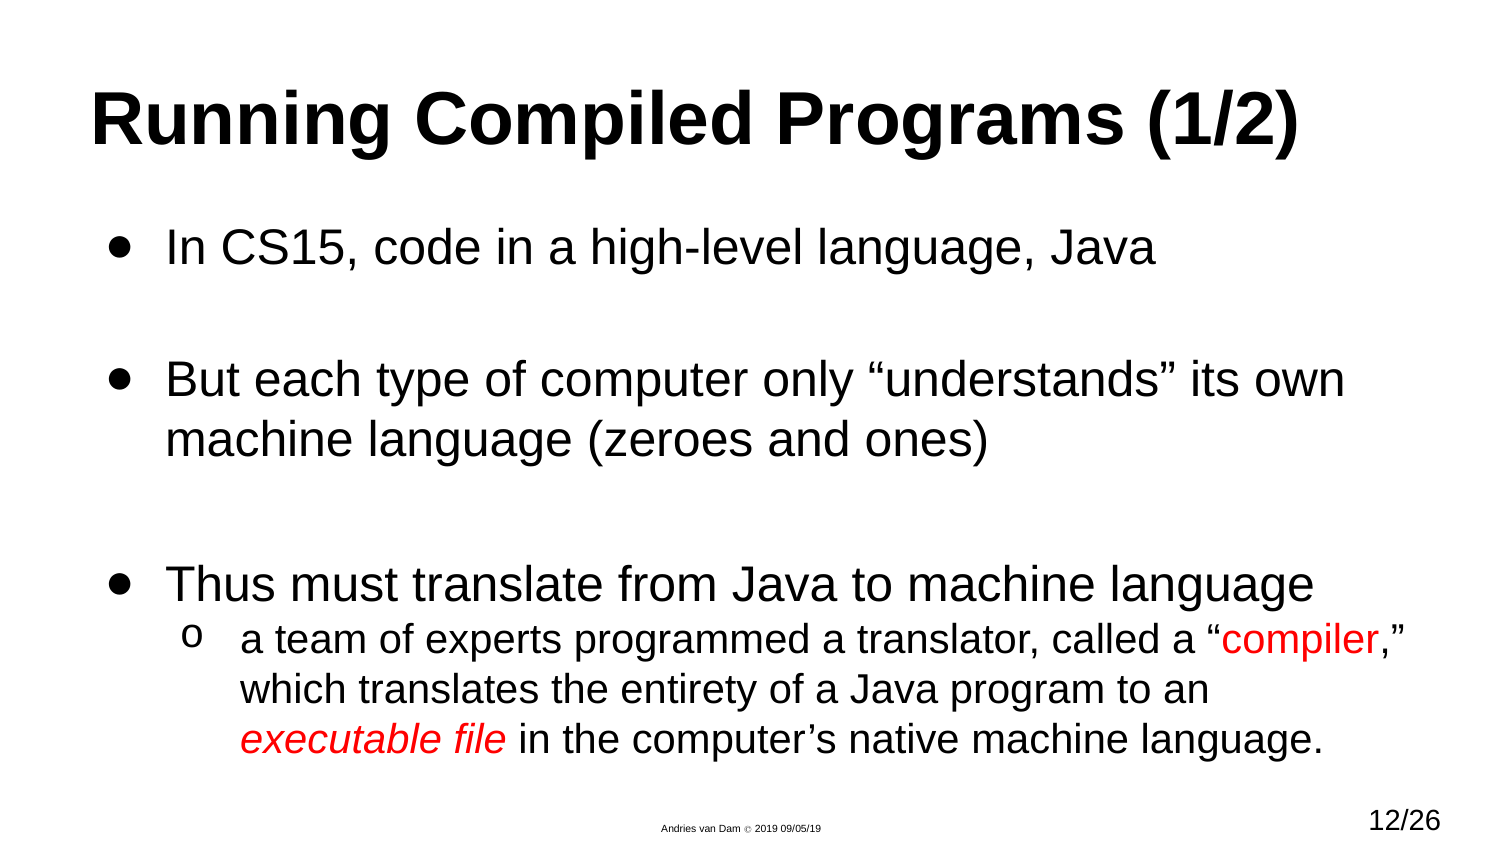

# Running Compiled Programs (1/2)
In CS15, code in a high-level language, Java

But each type of computer only “understands” its own machine language (zeroes and ones)

Thus must translate from Java to machine language
a team of experts programmed a translator, called a “compiler,” which translates the entirety of a Java program to an executable file in the computer’s native machine language.
12/26